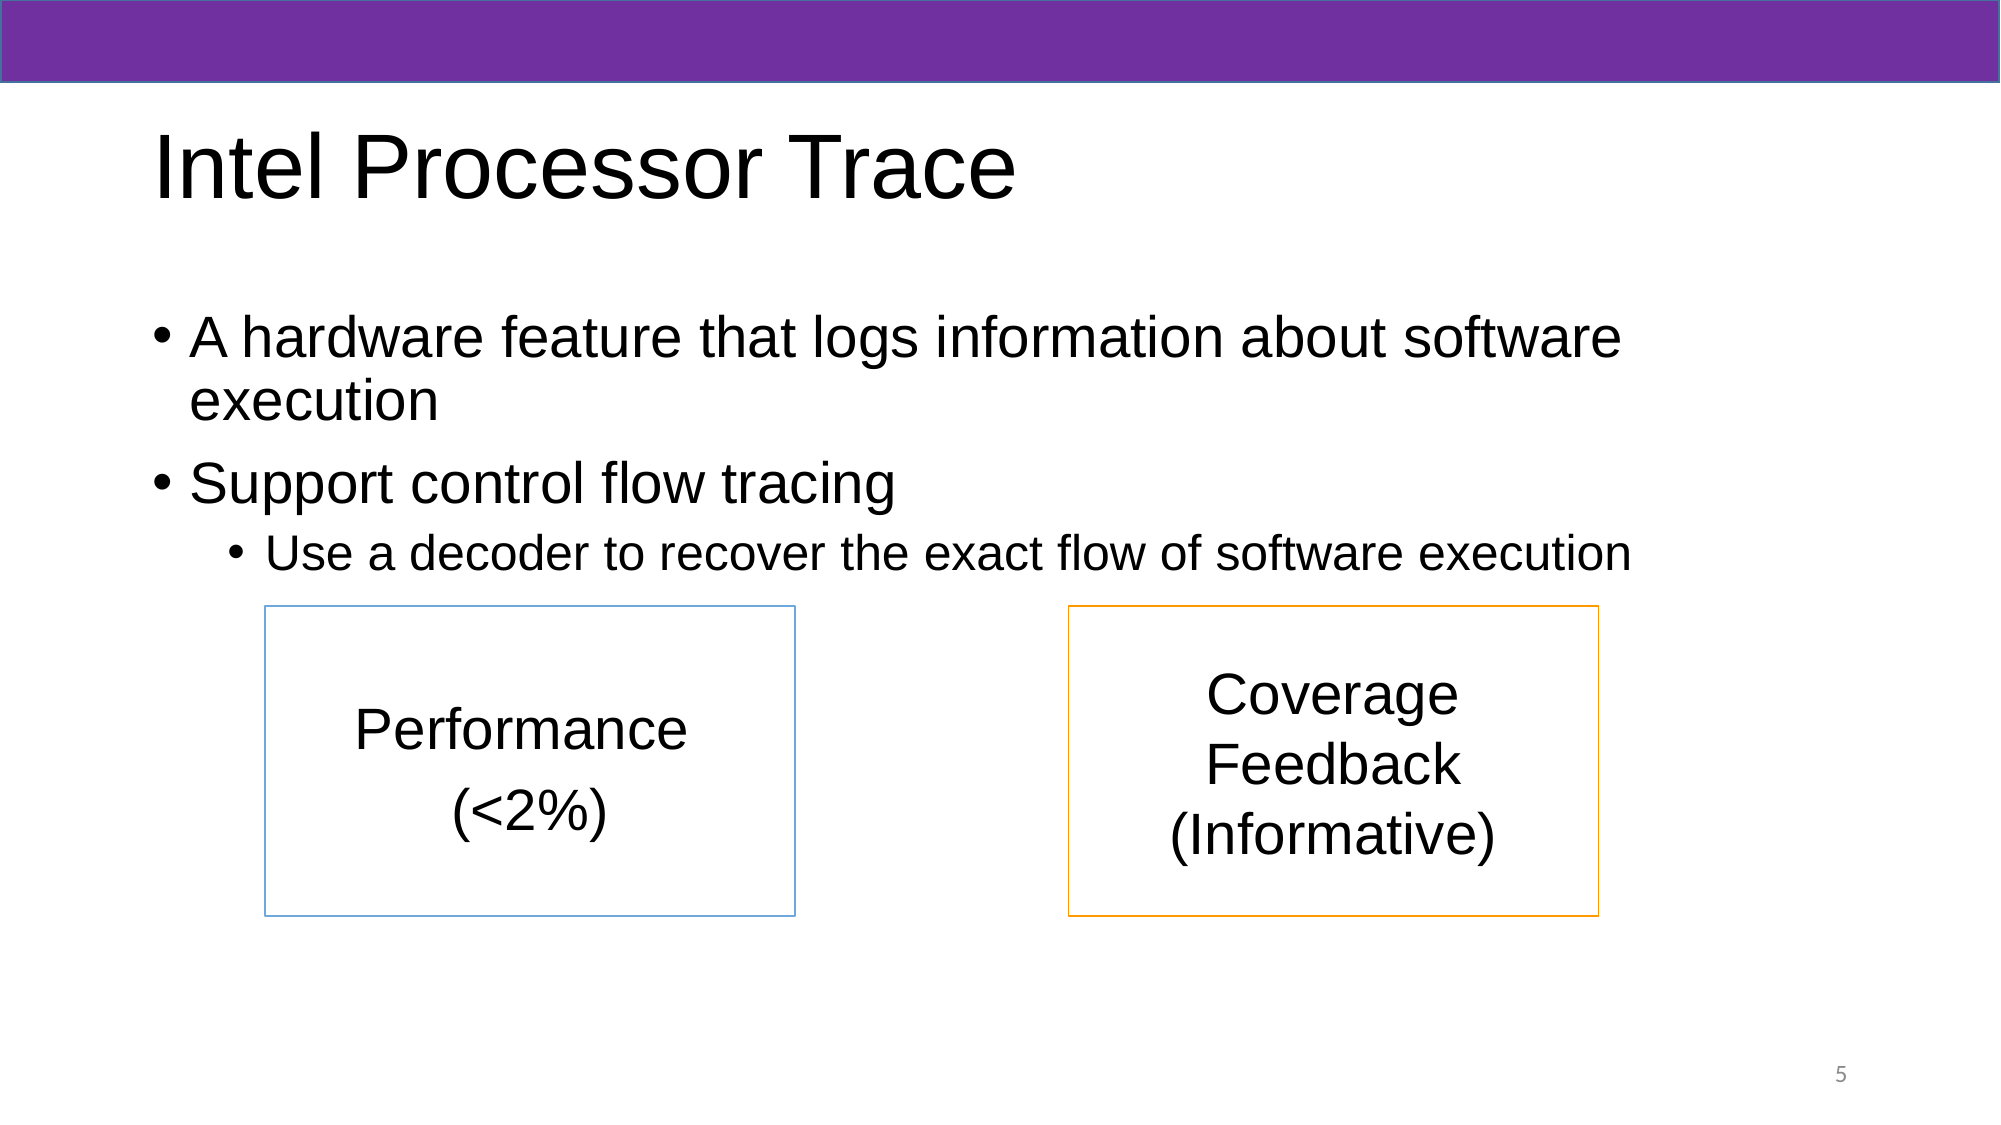

# Intel Processor Trace
A hardware feature that logs information about software execution
Support control flow tracing
Use a decoder to recover the exact flow of software execution

Performance
(<2%)
Coverage Feedback
(Informative)
5